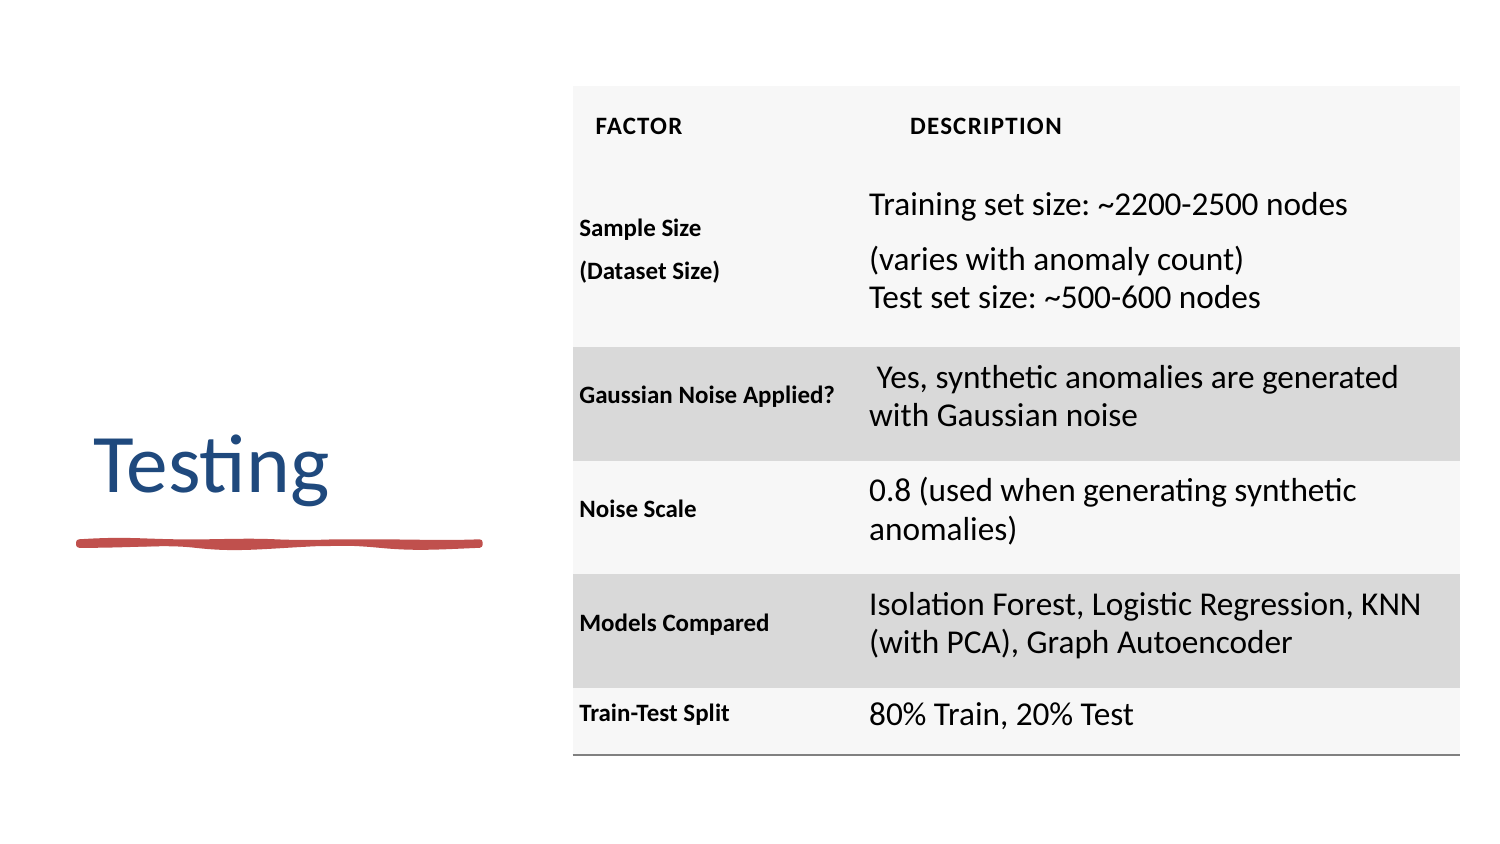

# Testing
| Factor | Description |
| --- | --- |
| Sample Size (Dataset Size) | Training set size: ~2200-2500 nodes (varies with anomaly count) Test set size: ~500-600 nodes |
| Gaussian Noise Applied? | Yes, synthetic anomalies are generated with Gaussian noise |
| Noise Scale | 0.8 (used when generating synthetic anomalies) |
| Models Compared | Isolation Forest, Logistic Regression, KNN (with PCA), Graph Autoencoder |
| Train-Test Split | 80% Train, 20% Test |